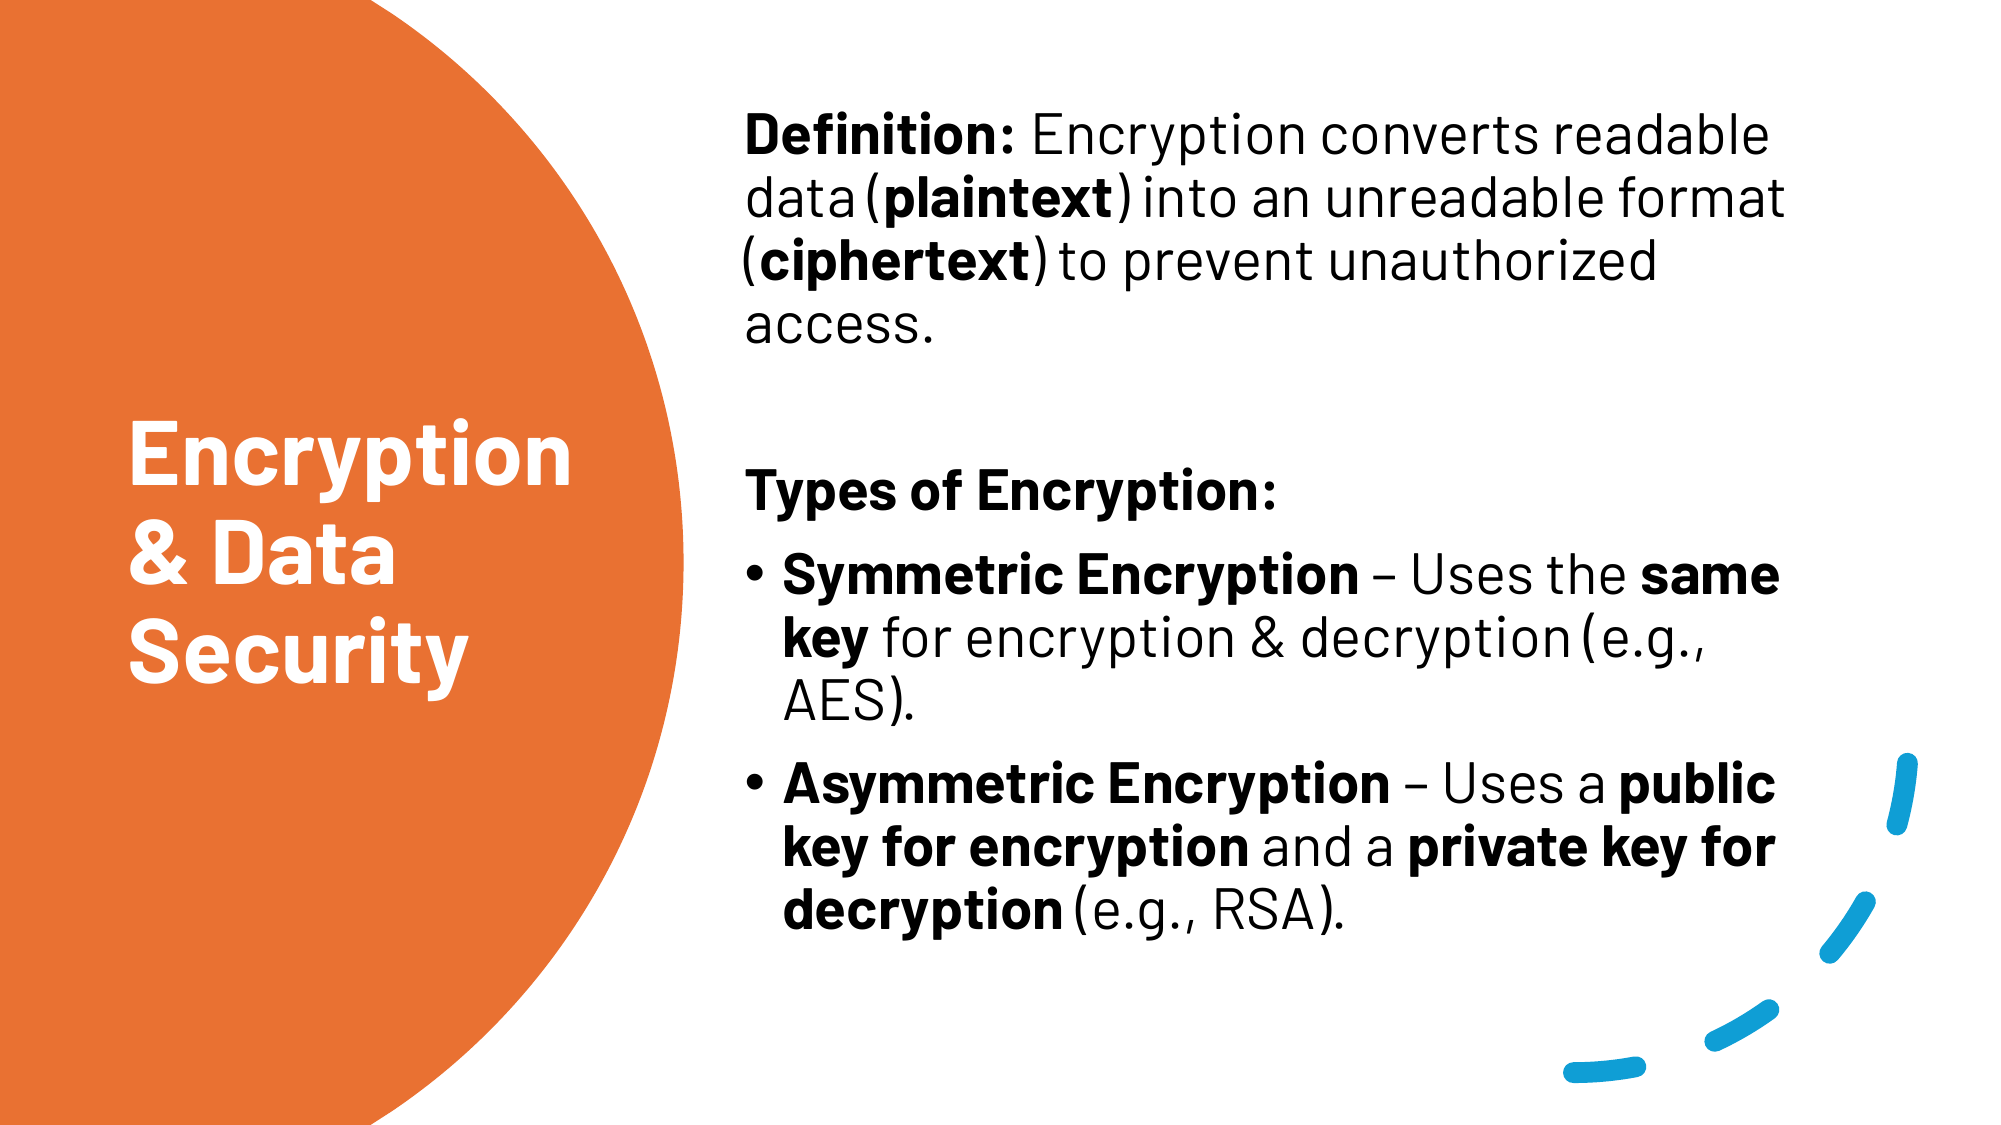

Definition: Encryption converts readable data (plaintext) into an unreadable format (ciphertext) to prevent unauthorized access.

Types of Encryption:
Symmetric Encryption – Uses the same key for encryption & decryption (e.g., AES).
Asymmetric Encryption – Uses a public key for encryption and a private key for decryption (e.g., RSA).

# Encryption & Data Security